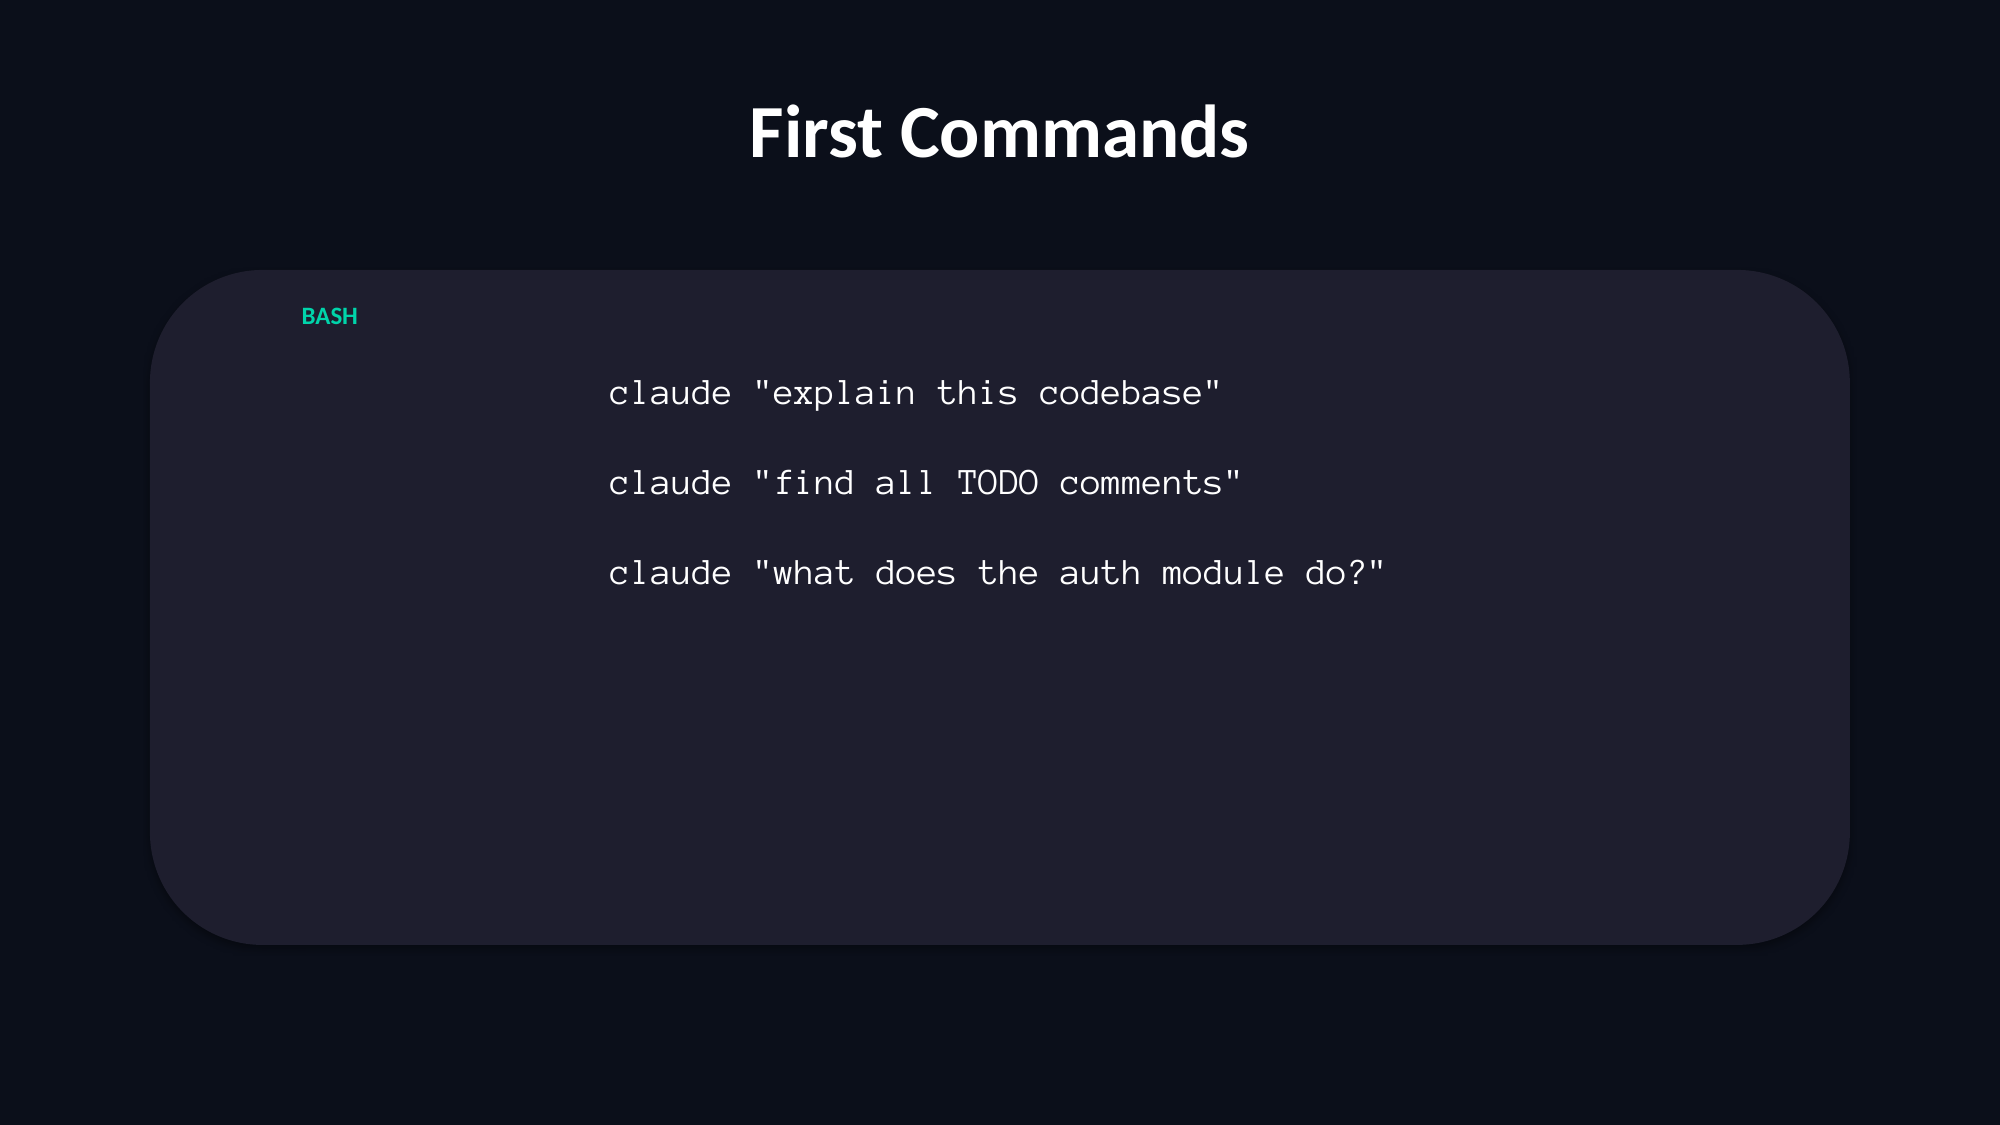

First Commands

BASH
claude "explain this codebase"
claude "find all TODO comments"
claude "what does the auth module do?"